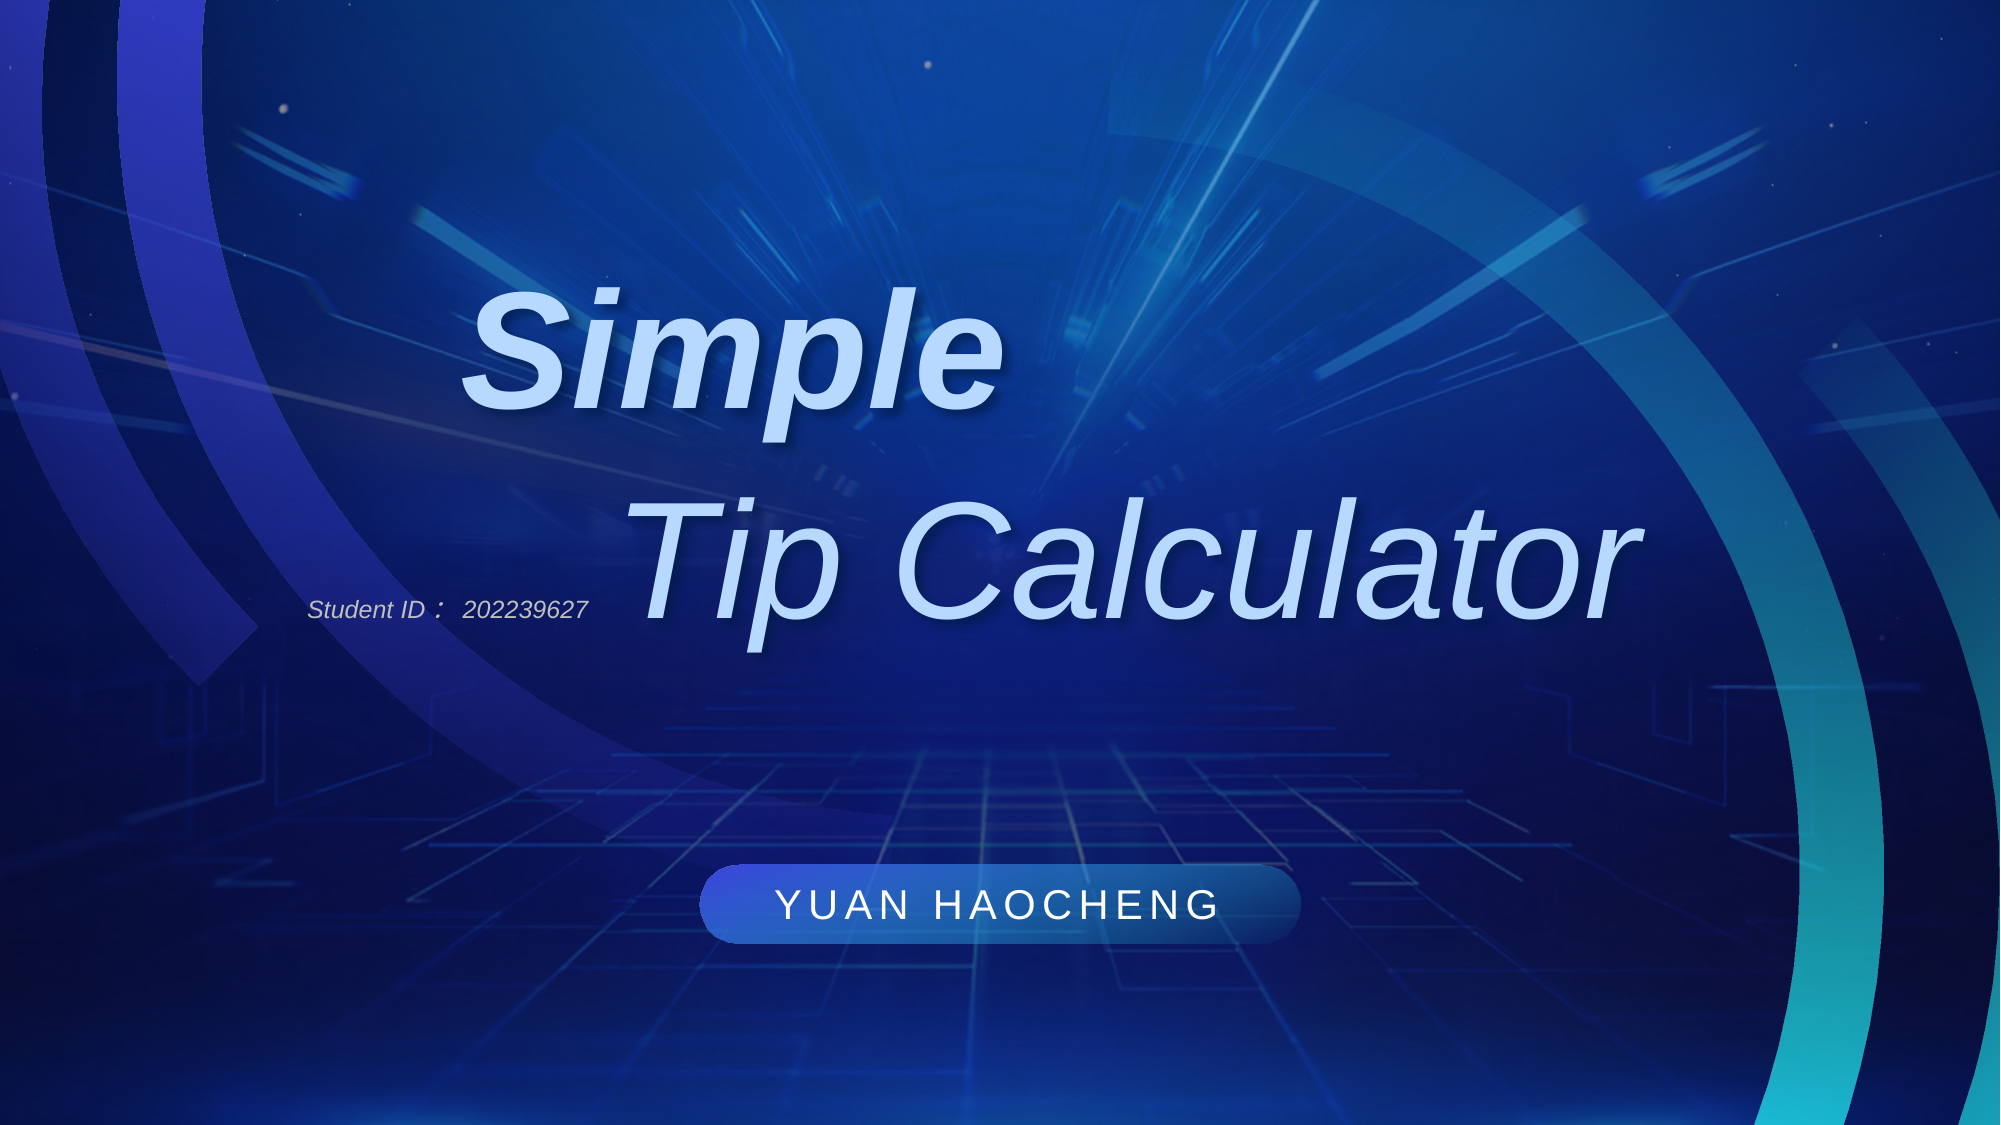

Simple
Tip Calculator

Student ID：202239627

YUAN HAOCHENG